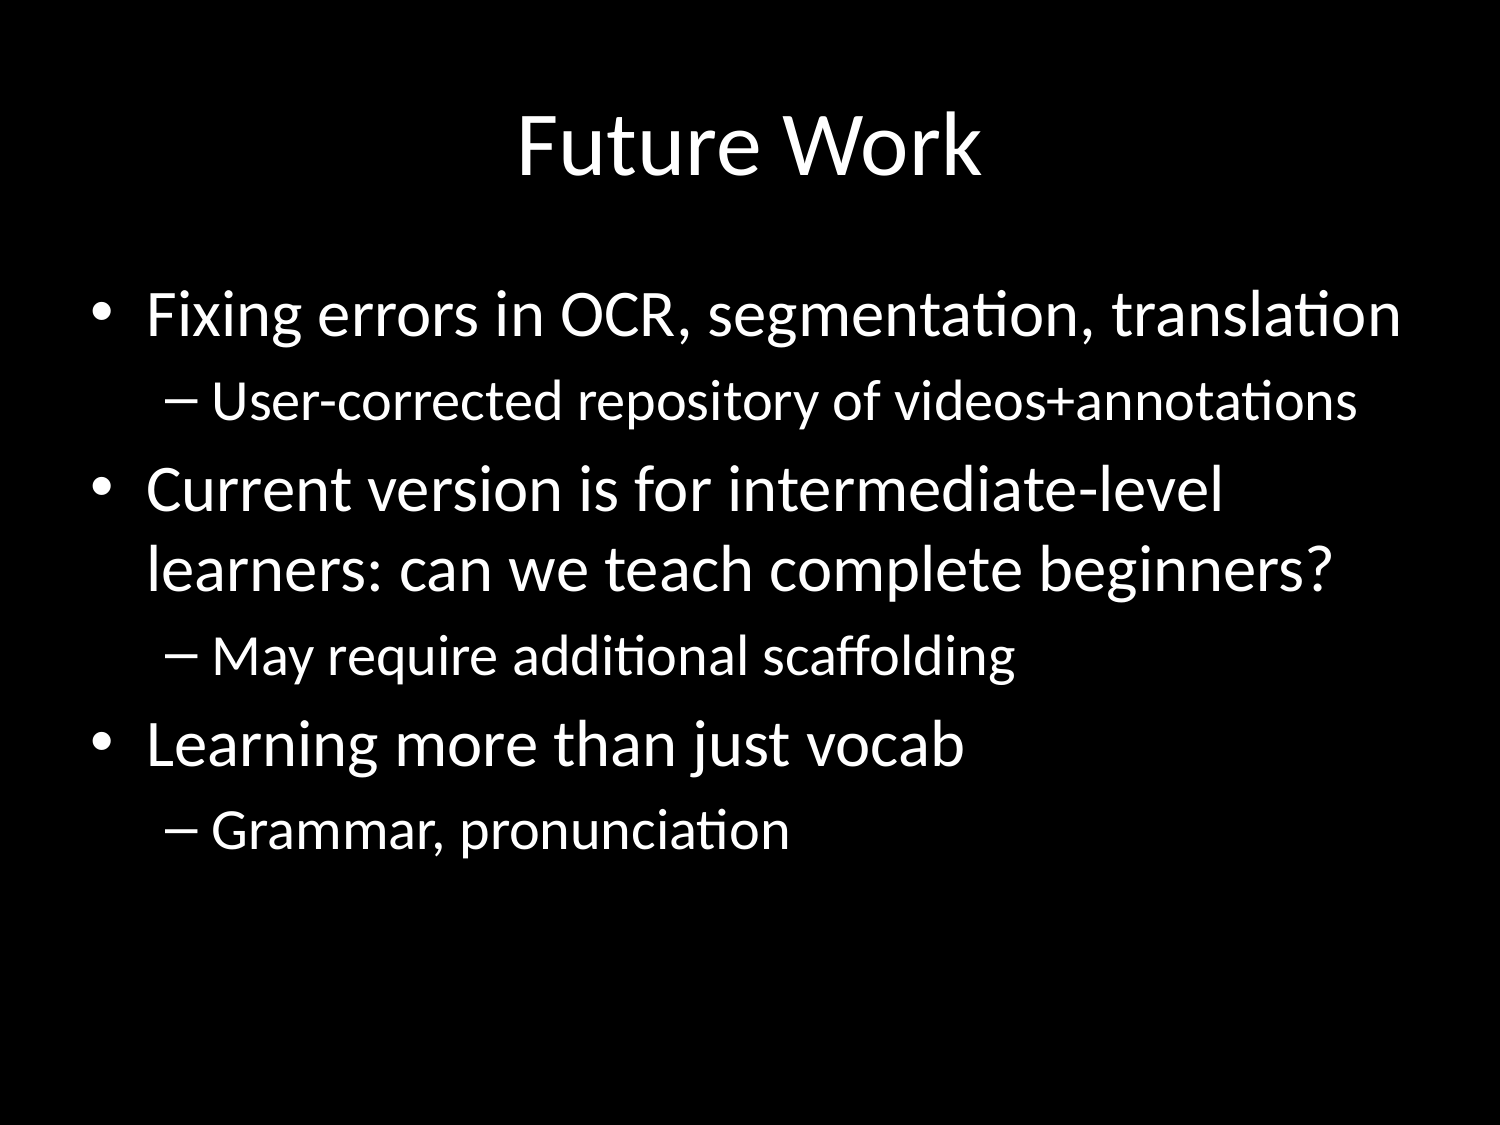

# Future Work
Fixing errors in OCR, segmentation, translation
User-corrected repository of videos+annotations
Current version is for intermediate-level learners: can we teach complete beginners?
May require additional scaffolding
Learning more than just vocab
Grammar, pronunciation